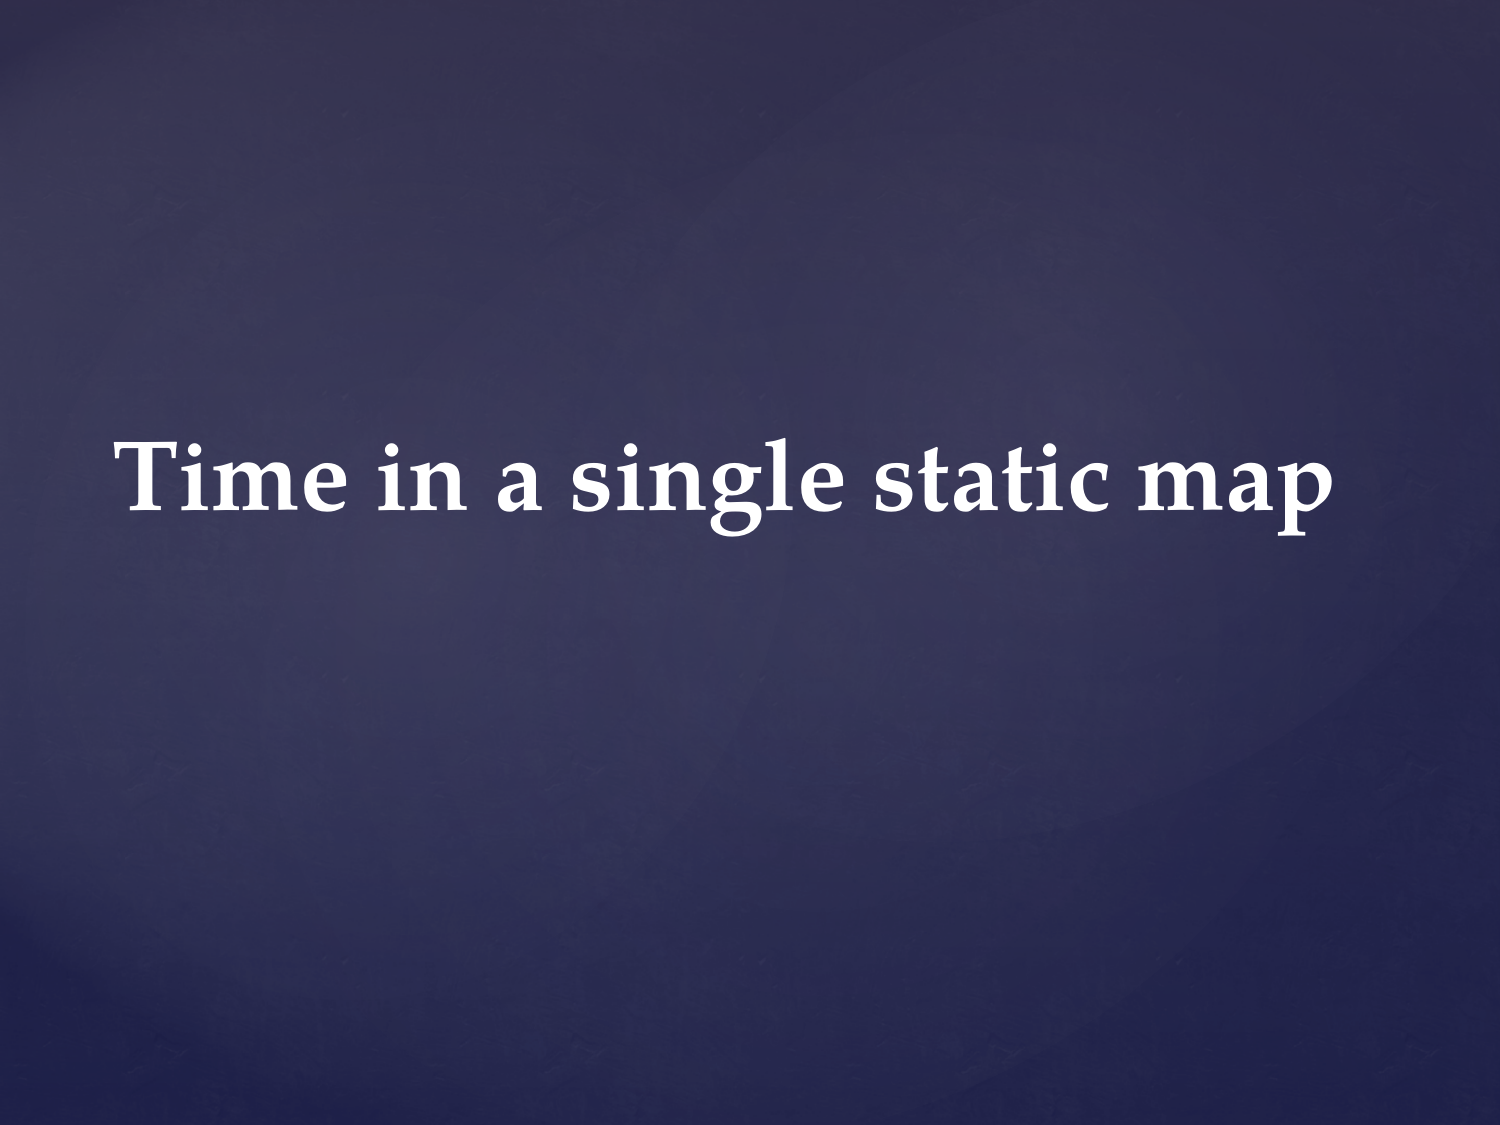

# Time in a single static map